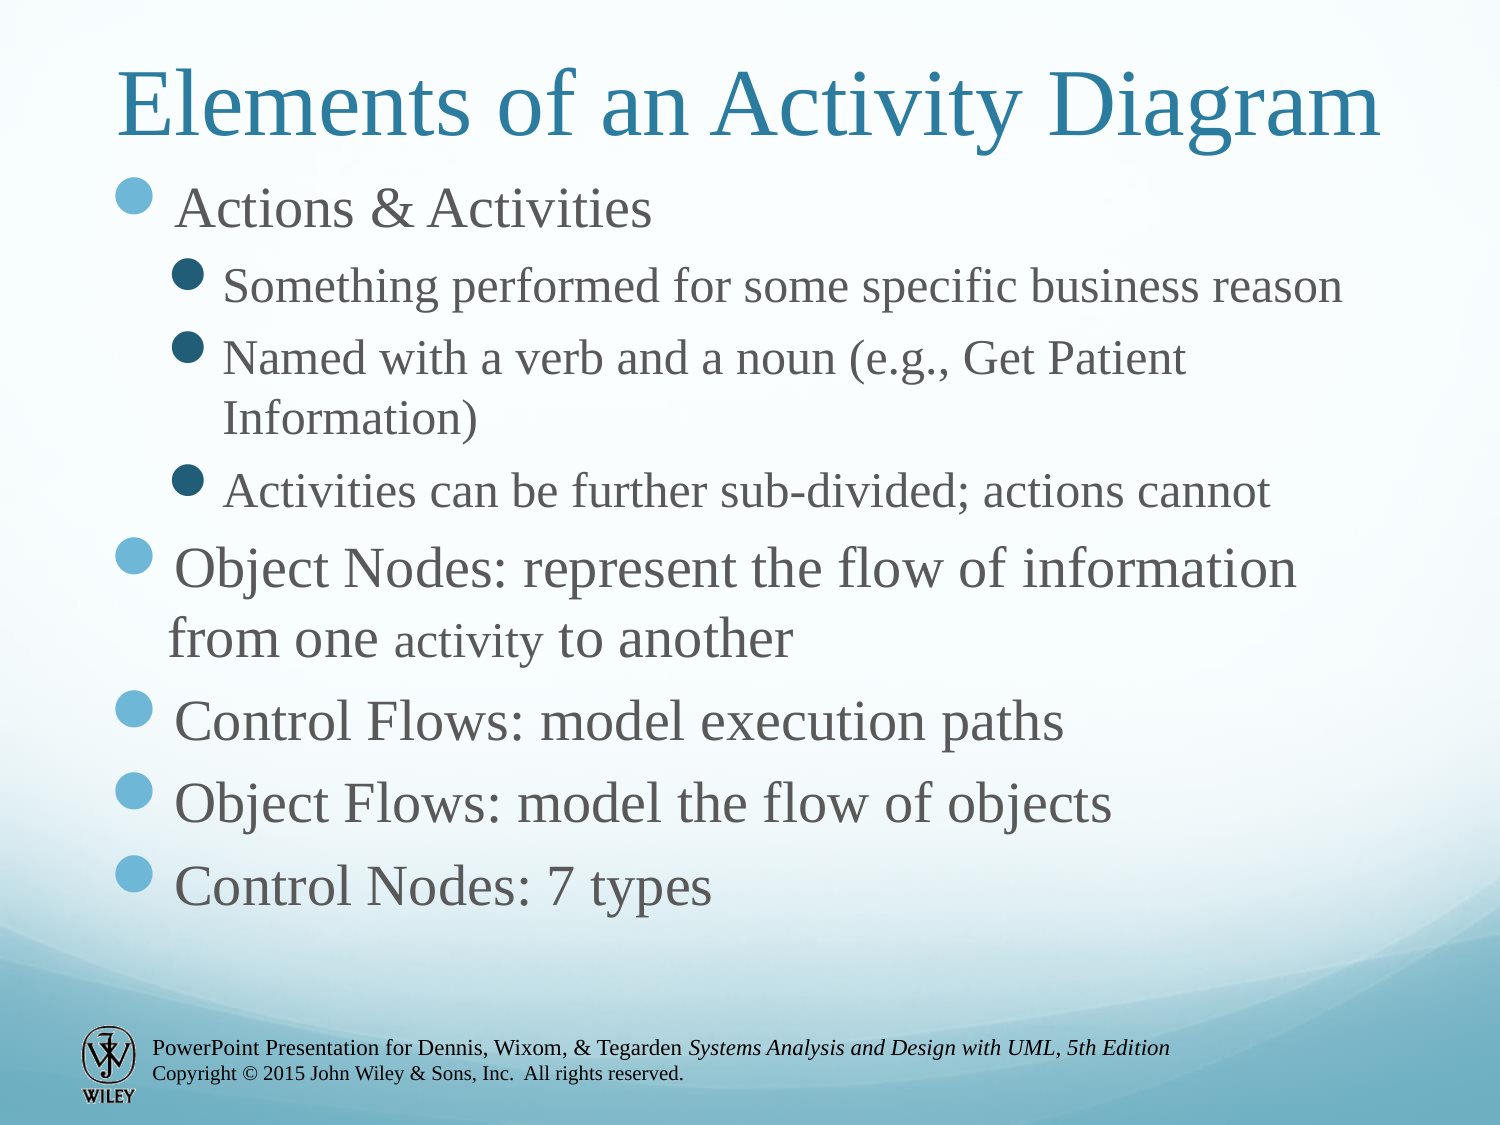

# Elements of an Activity Diagram
Actions & Activities
Something performed for some specific business reason
Named with a verb and a noun (e.g., Get Patient Information)
Activities can be further sub-divided; actions cannot
Object Nodes: represent the flow of information from one activity to another
Control Flows: model execution paths
Object Flows: model the flow of objects
Control Nodes: 7 types